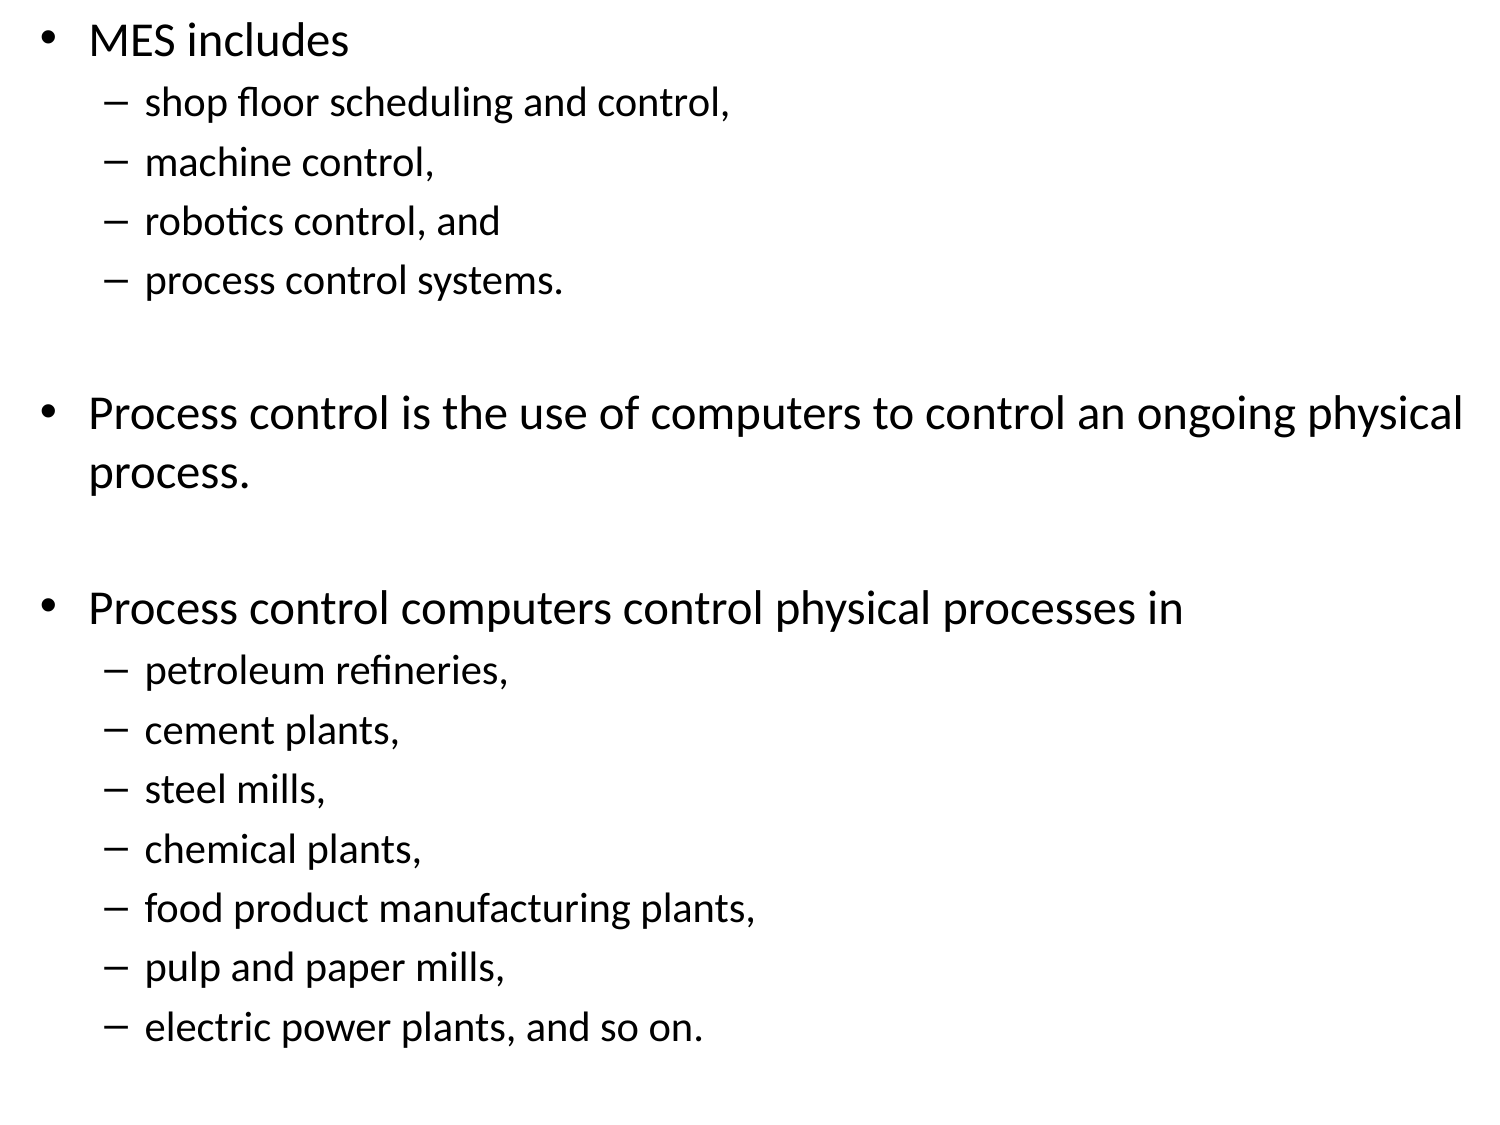

MES includes
shop floor scheduling and control,
machine control,
robotics control, and
process control systems.

Process control is the use of computers to control an ongoing physical process.

Process control computers control physical processes in
petroleum refineries,
cement plants,
steel mills,
chemical plants,
food product manufacturing plants,
pulp and paper mills,
electric power plants, and so on.